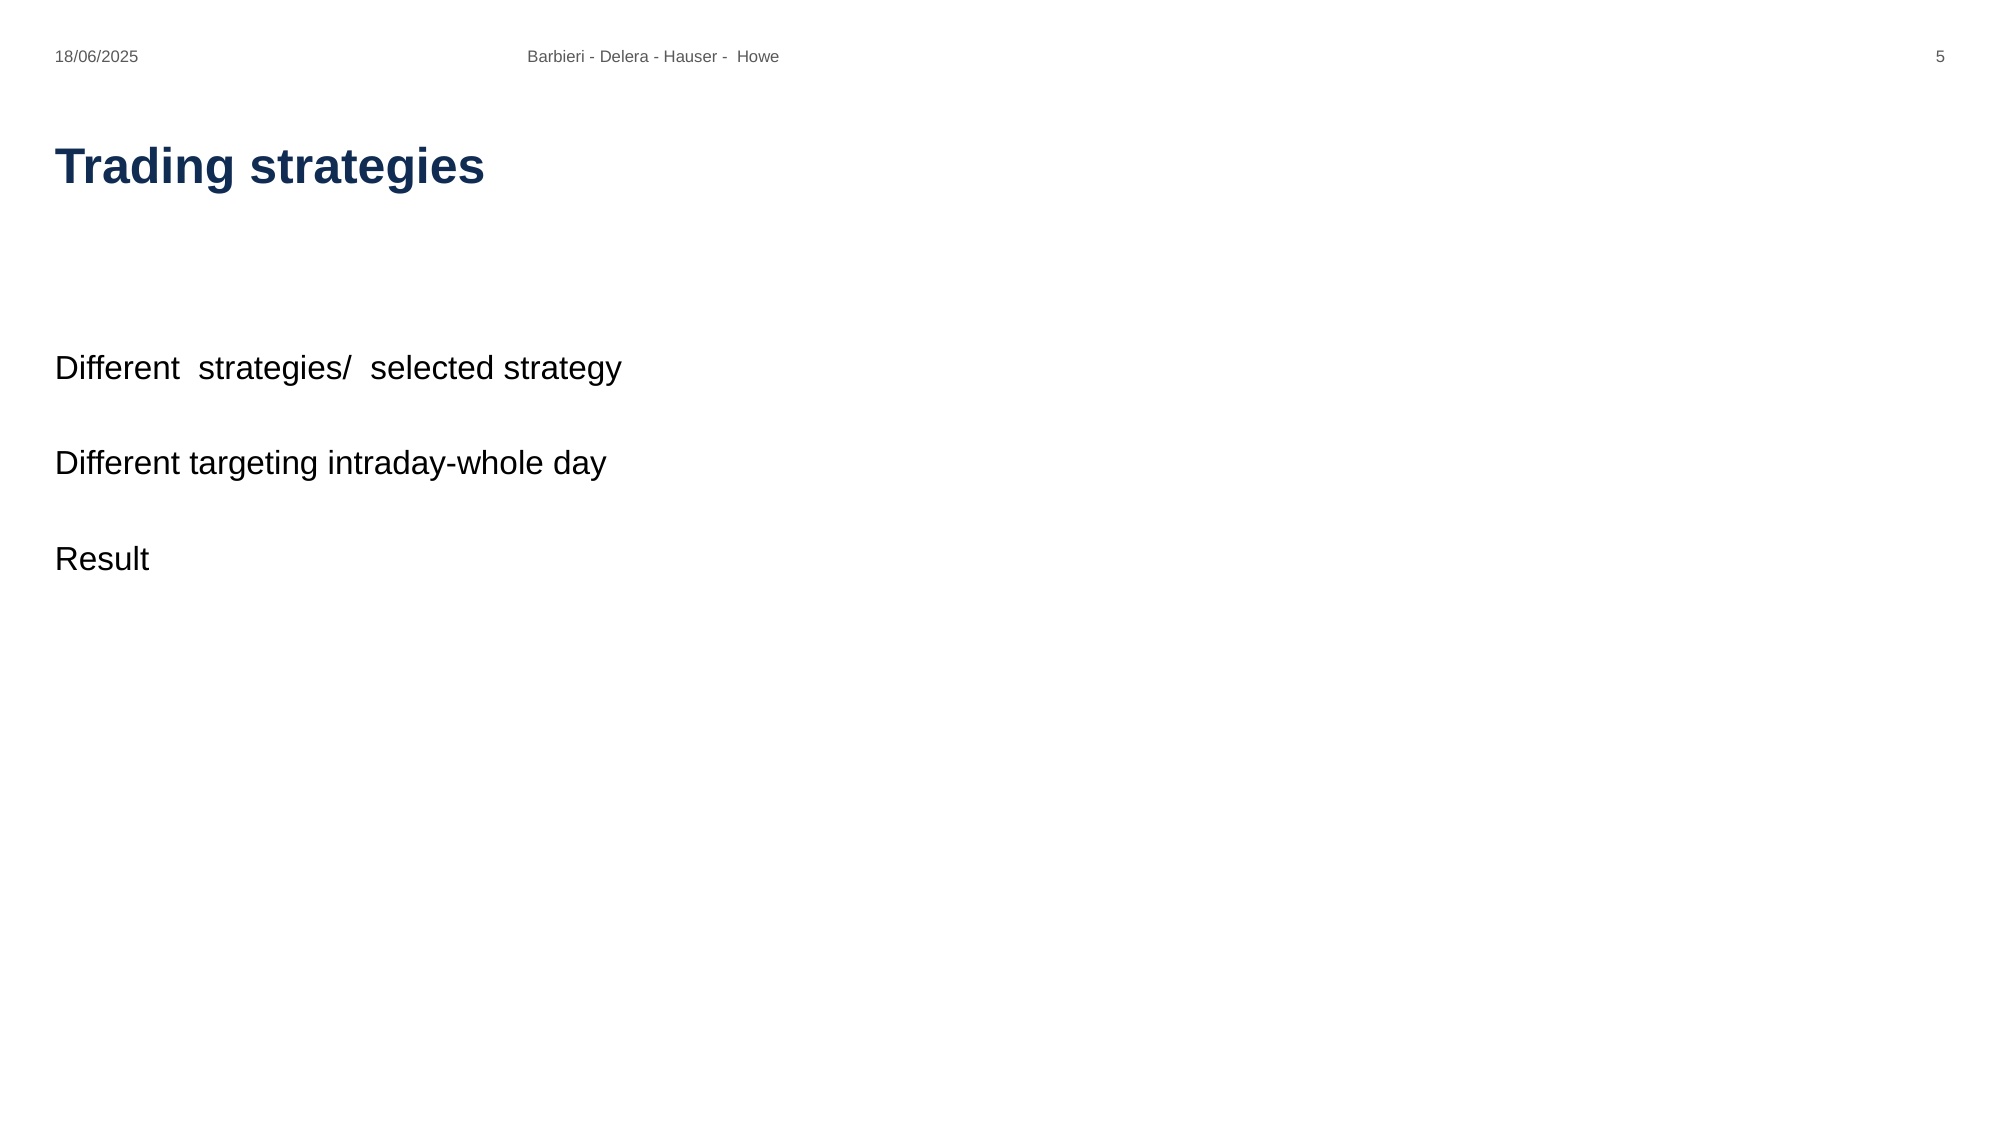

18/06/2025
Barbieri - Delera - Hauser -  Howe
5

# Trading strategies
Different  strategies/  selected strategy

Different targeting intraday-whole day

Result